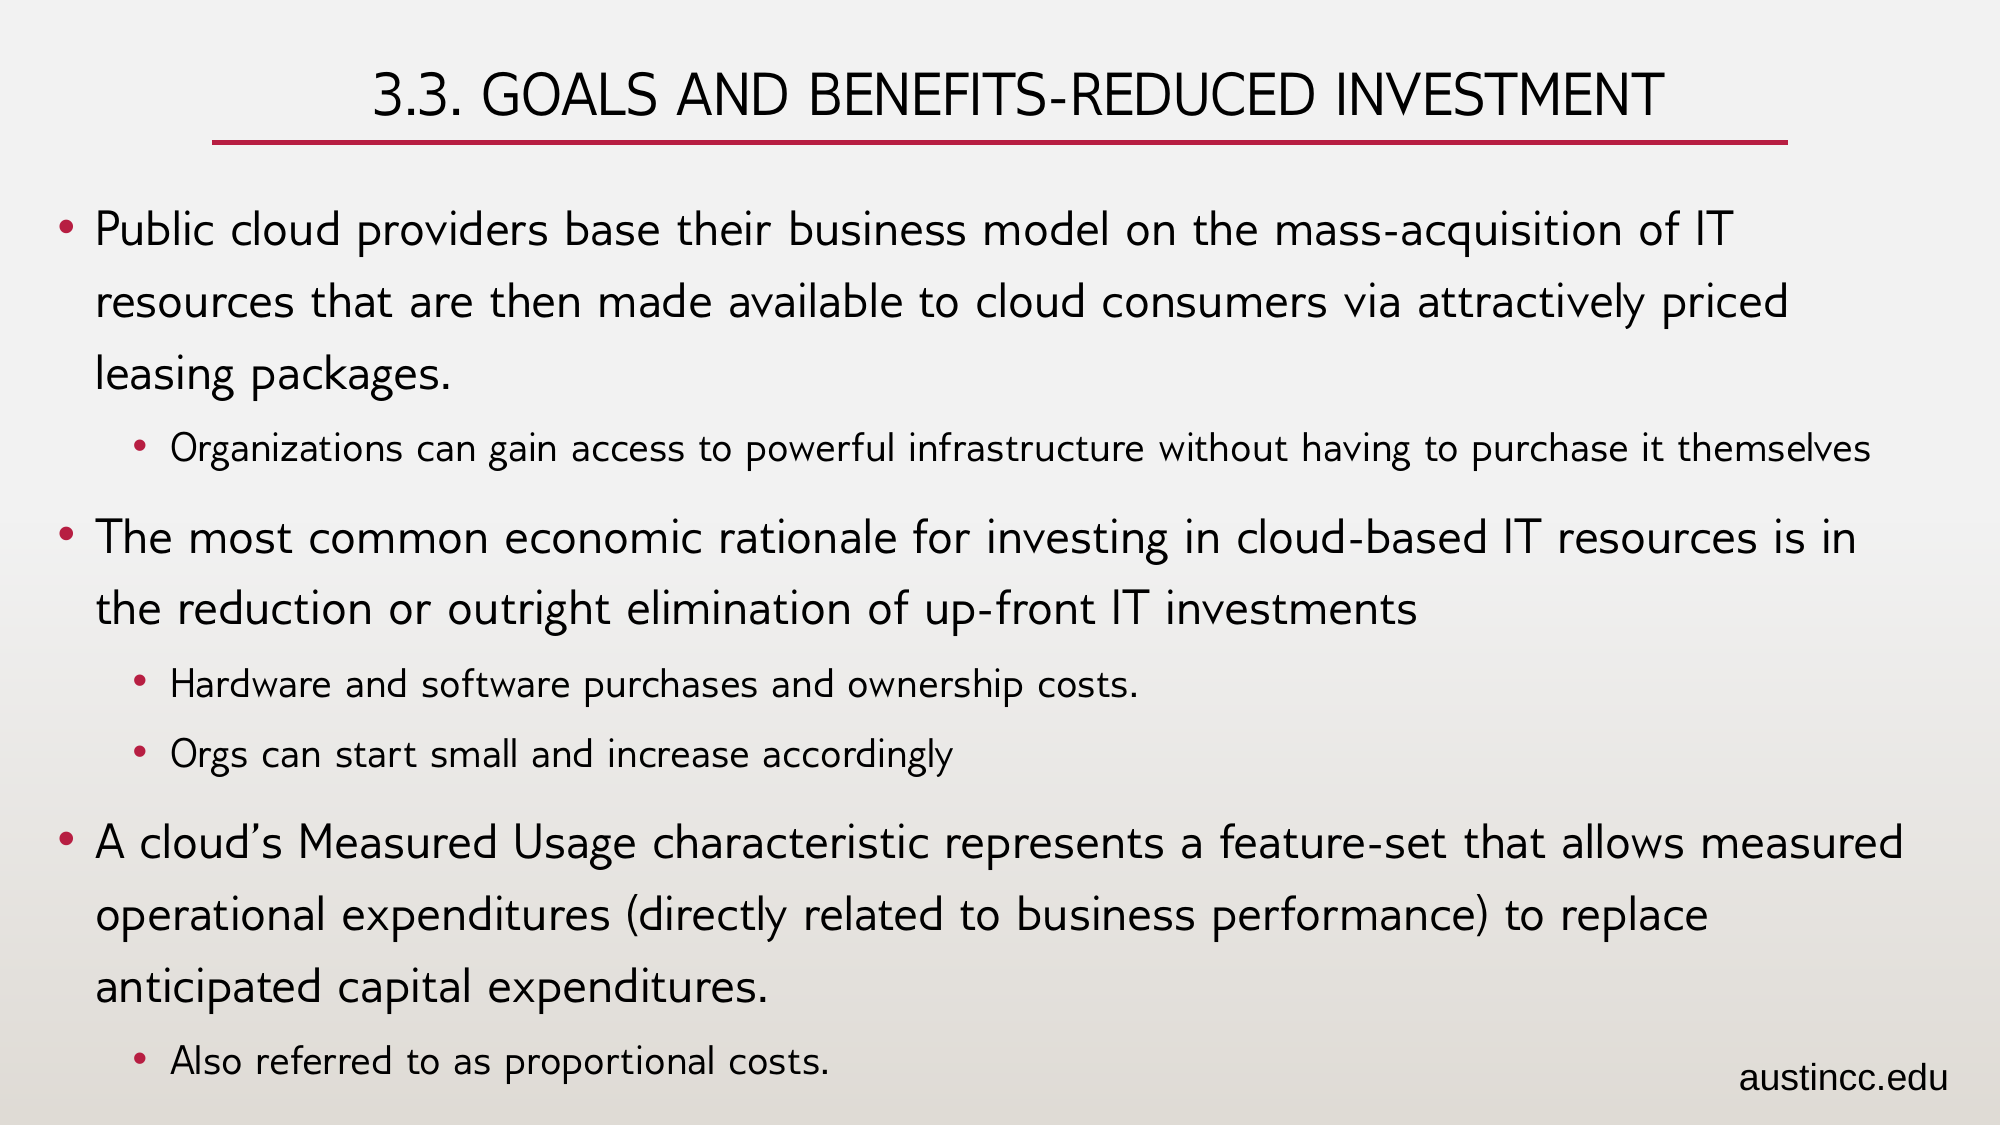

# 3.3. Goals and benefits-Reduced Investment
Public cloud providers base their business model on the mass-acquisition of IT resources that are then made available to cloud consumers via attractively priced leasing packages.
Organizations can gain access to powerful infrastructure without having to purchase it themselves
The most common economic rationale for investing in cloud-based IT resources is in the reduction or outright elimination of up-front IT investments
Hardware and software purchases and ownership costs.
Orgs can start small and increase accordingly
A cloud’s Measured Usage characteristic represents a feature-set that allows measured operational expenditures (directly related to business performance) to replace anticipated capital expenditures.
Also referred to as proportional costs.